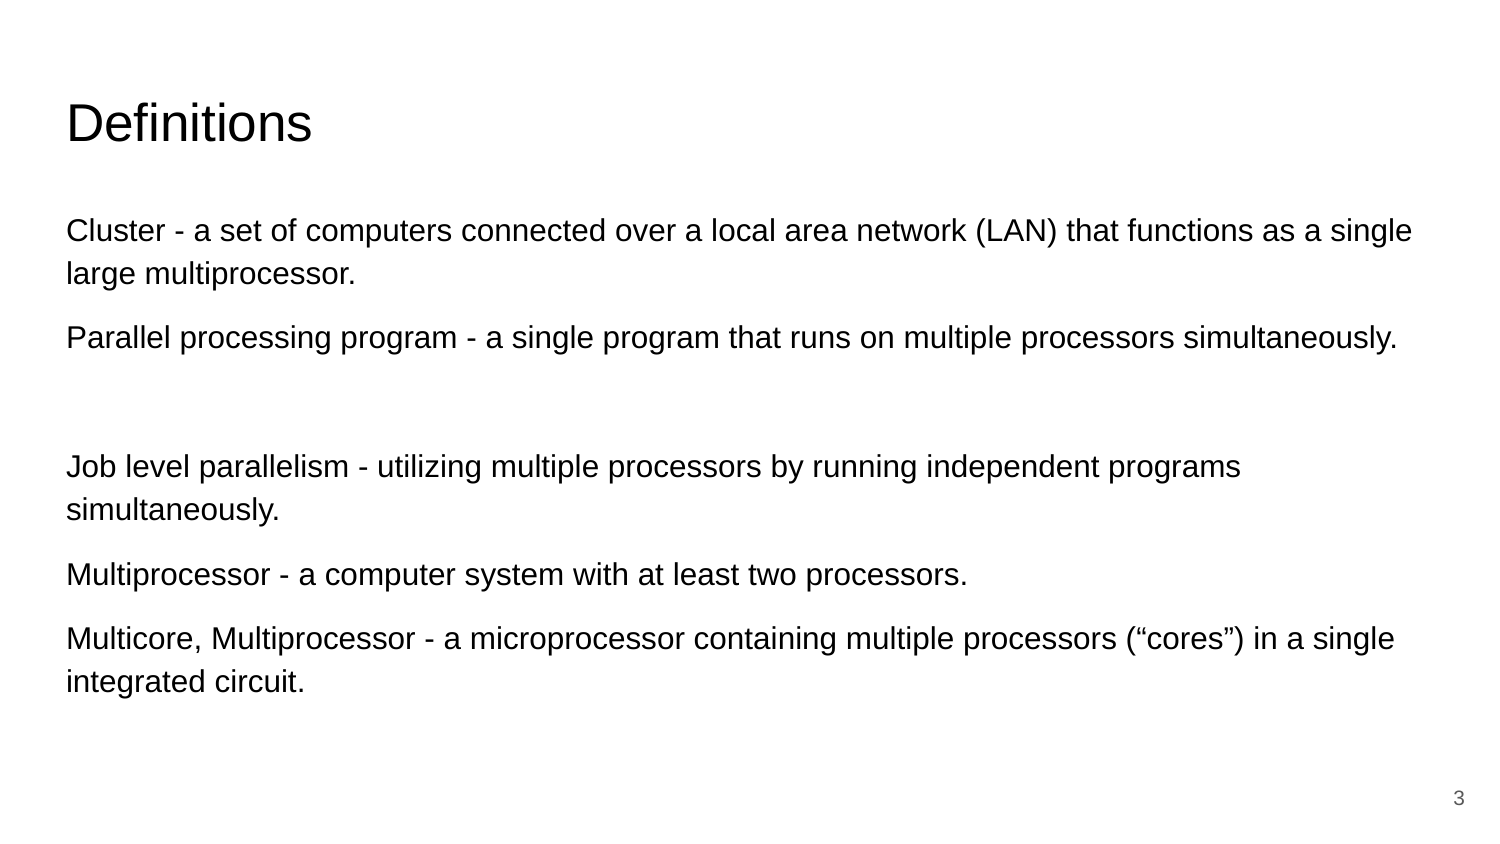

# Definitions
Cluster - a set of computers connected over a local area network (LAN) that functions as a single large multiprocessor.
Parallel processing program - a single program that runs on multiple processors simultaneously.

Job level parallelism - utilizing multiple processors by running independent programs simultaneously.
Multiprocessor - a computer system with at least two processors.
Multicore, Multiprocessor - a microprocessor containing multiple processors (“cores”) in a single integrated circuit.
3